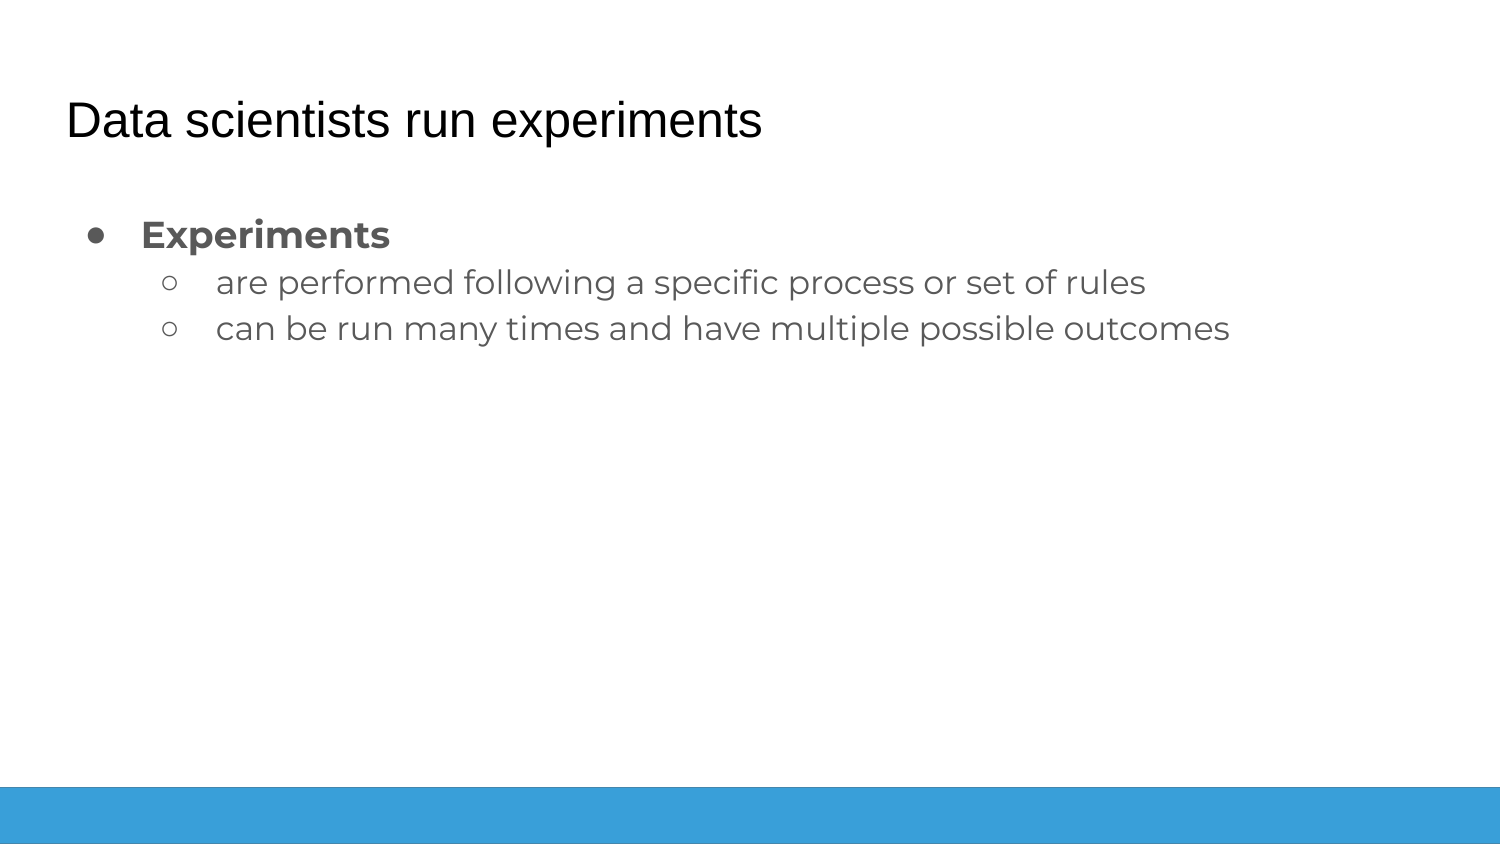

Data scientists run experiments
Experiments
are performed following a specific process or set of rules
can be run many times and have multiple possible outcomes